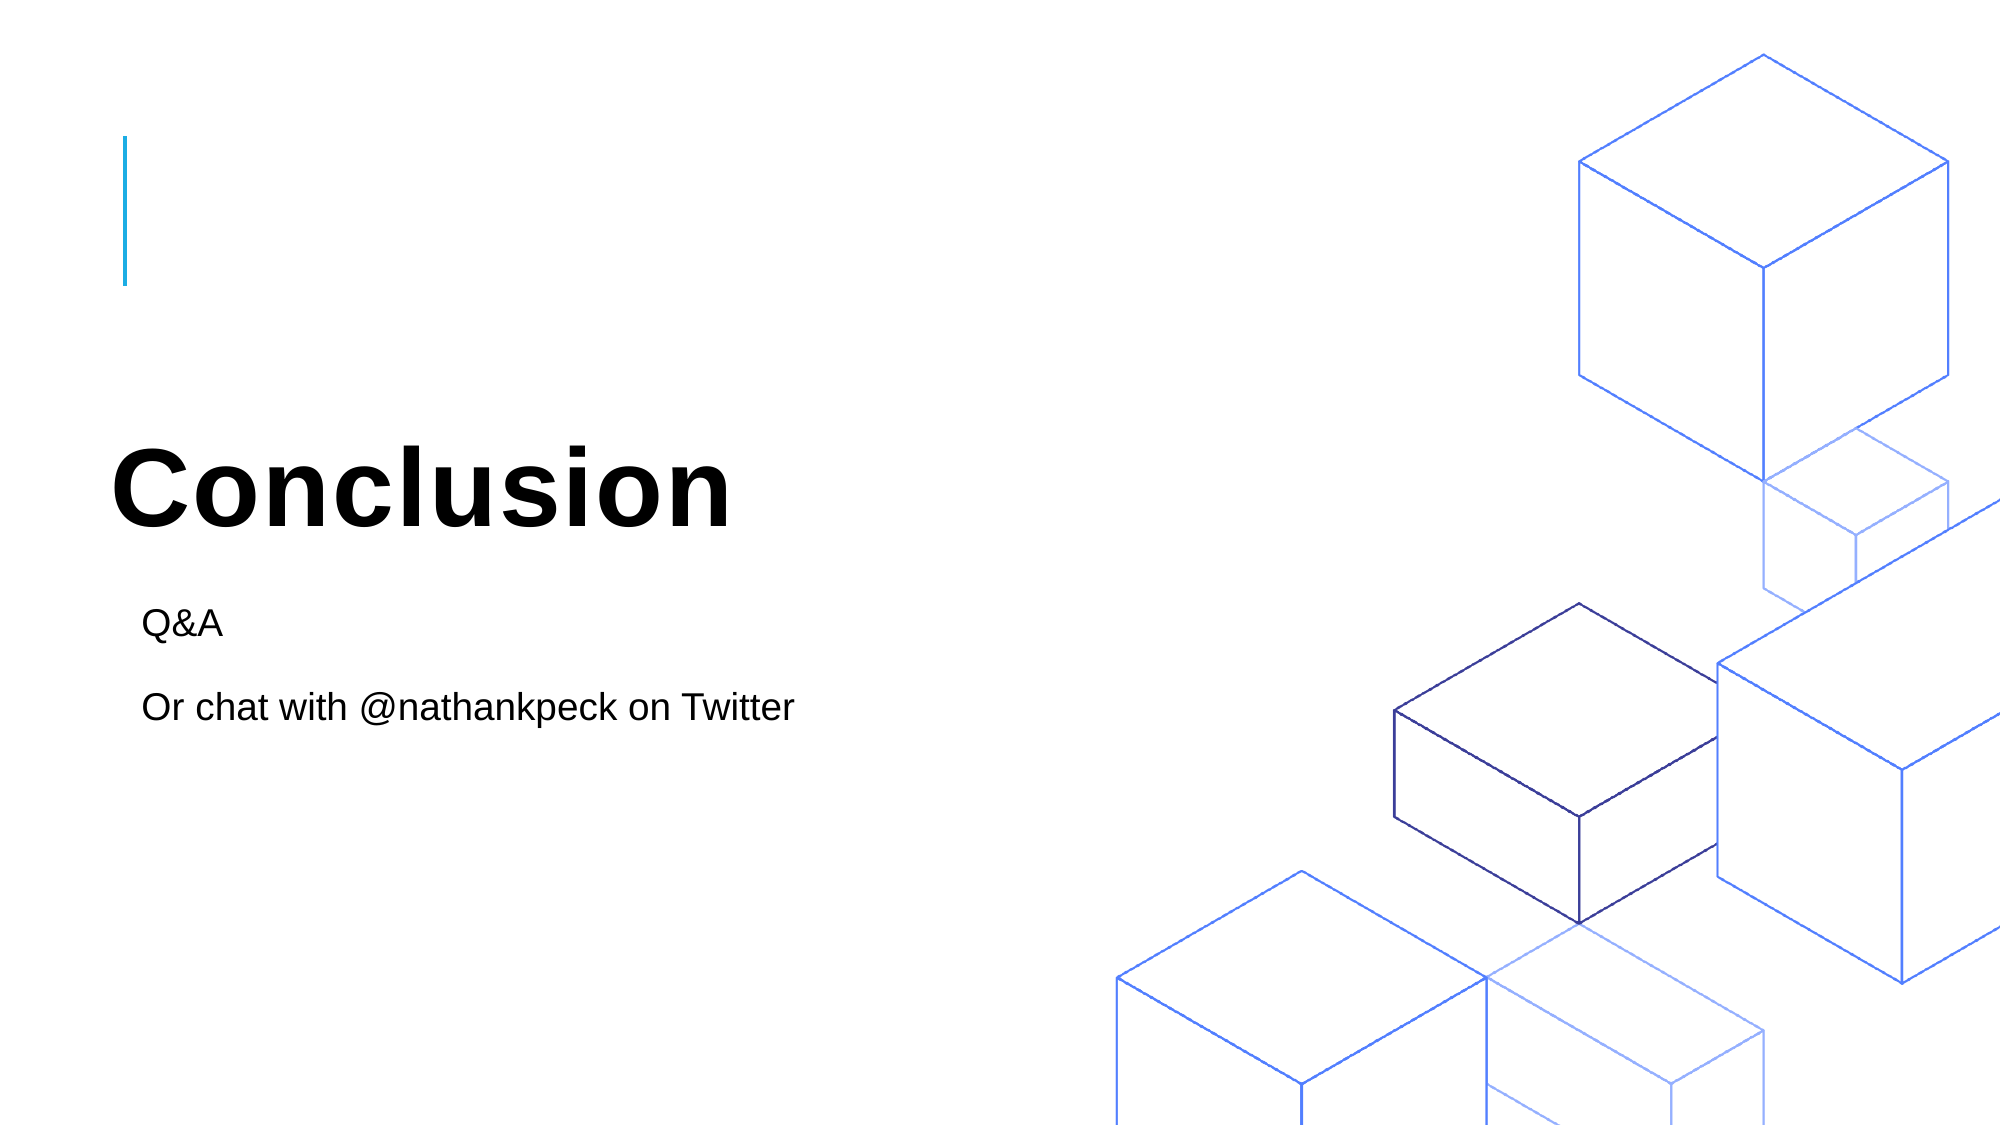

# Conclusion
Q&A
Or chat with @nathankpeck on Twitter